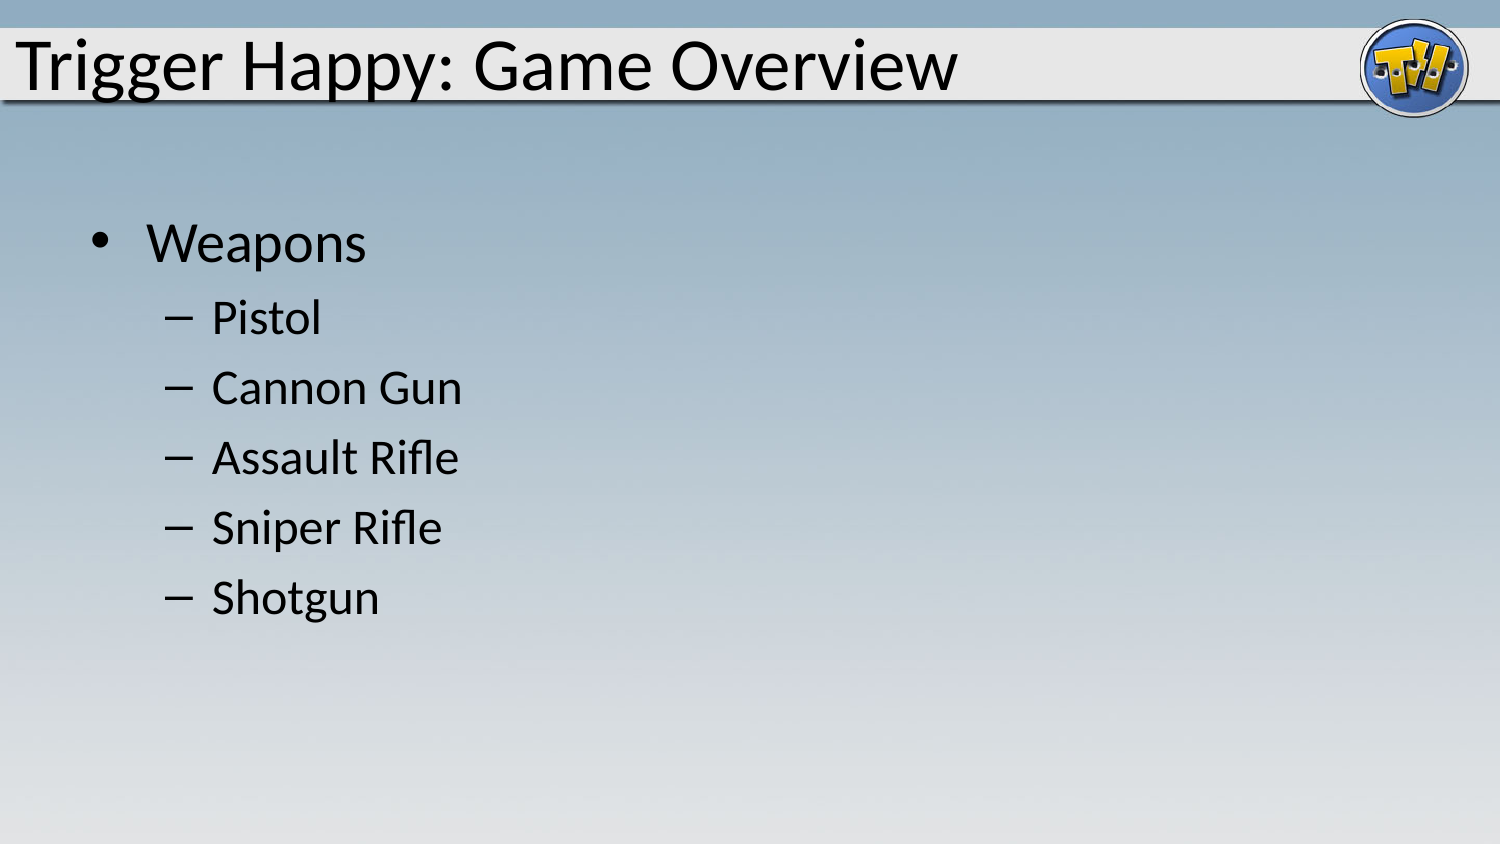

Trigger Happy: Game Overview
Weapons
Pistol
Cannon Gun
Assault Rifle
Sniper Rifle
Shotgun